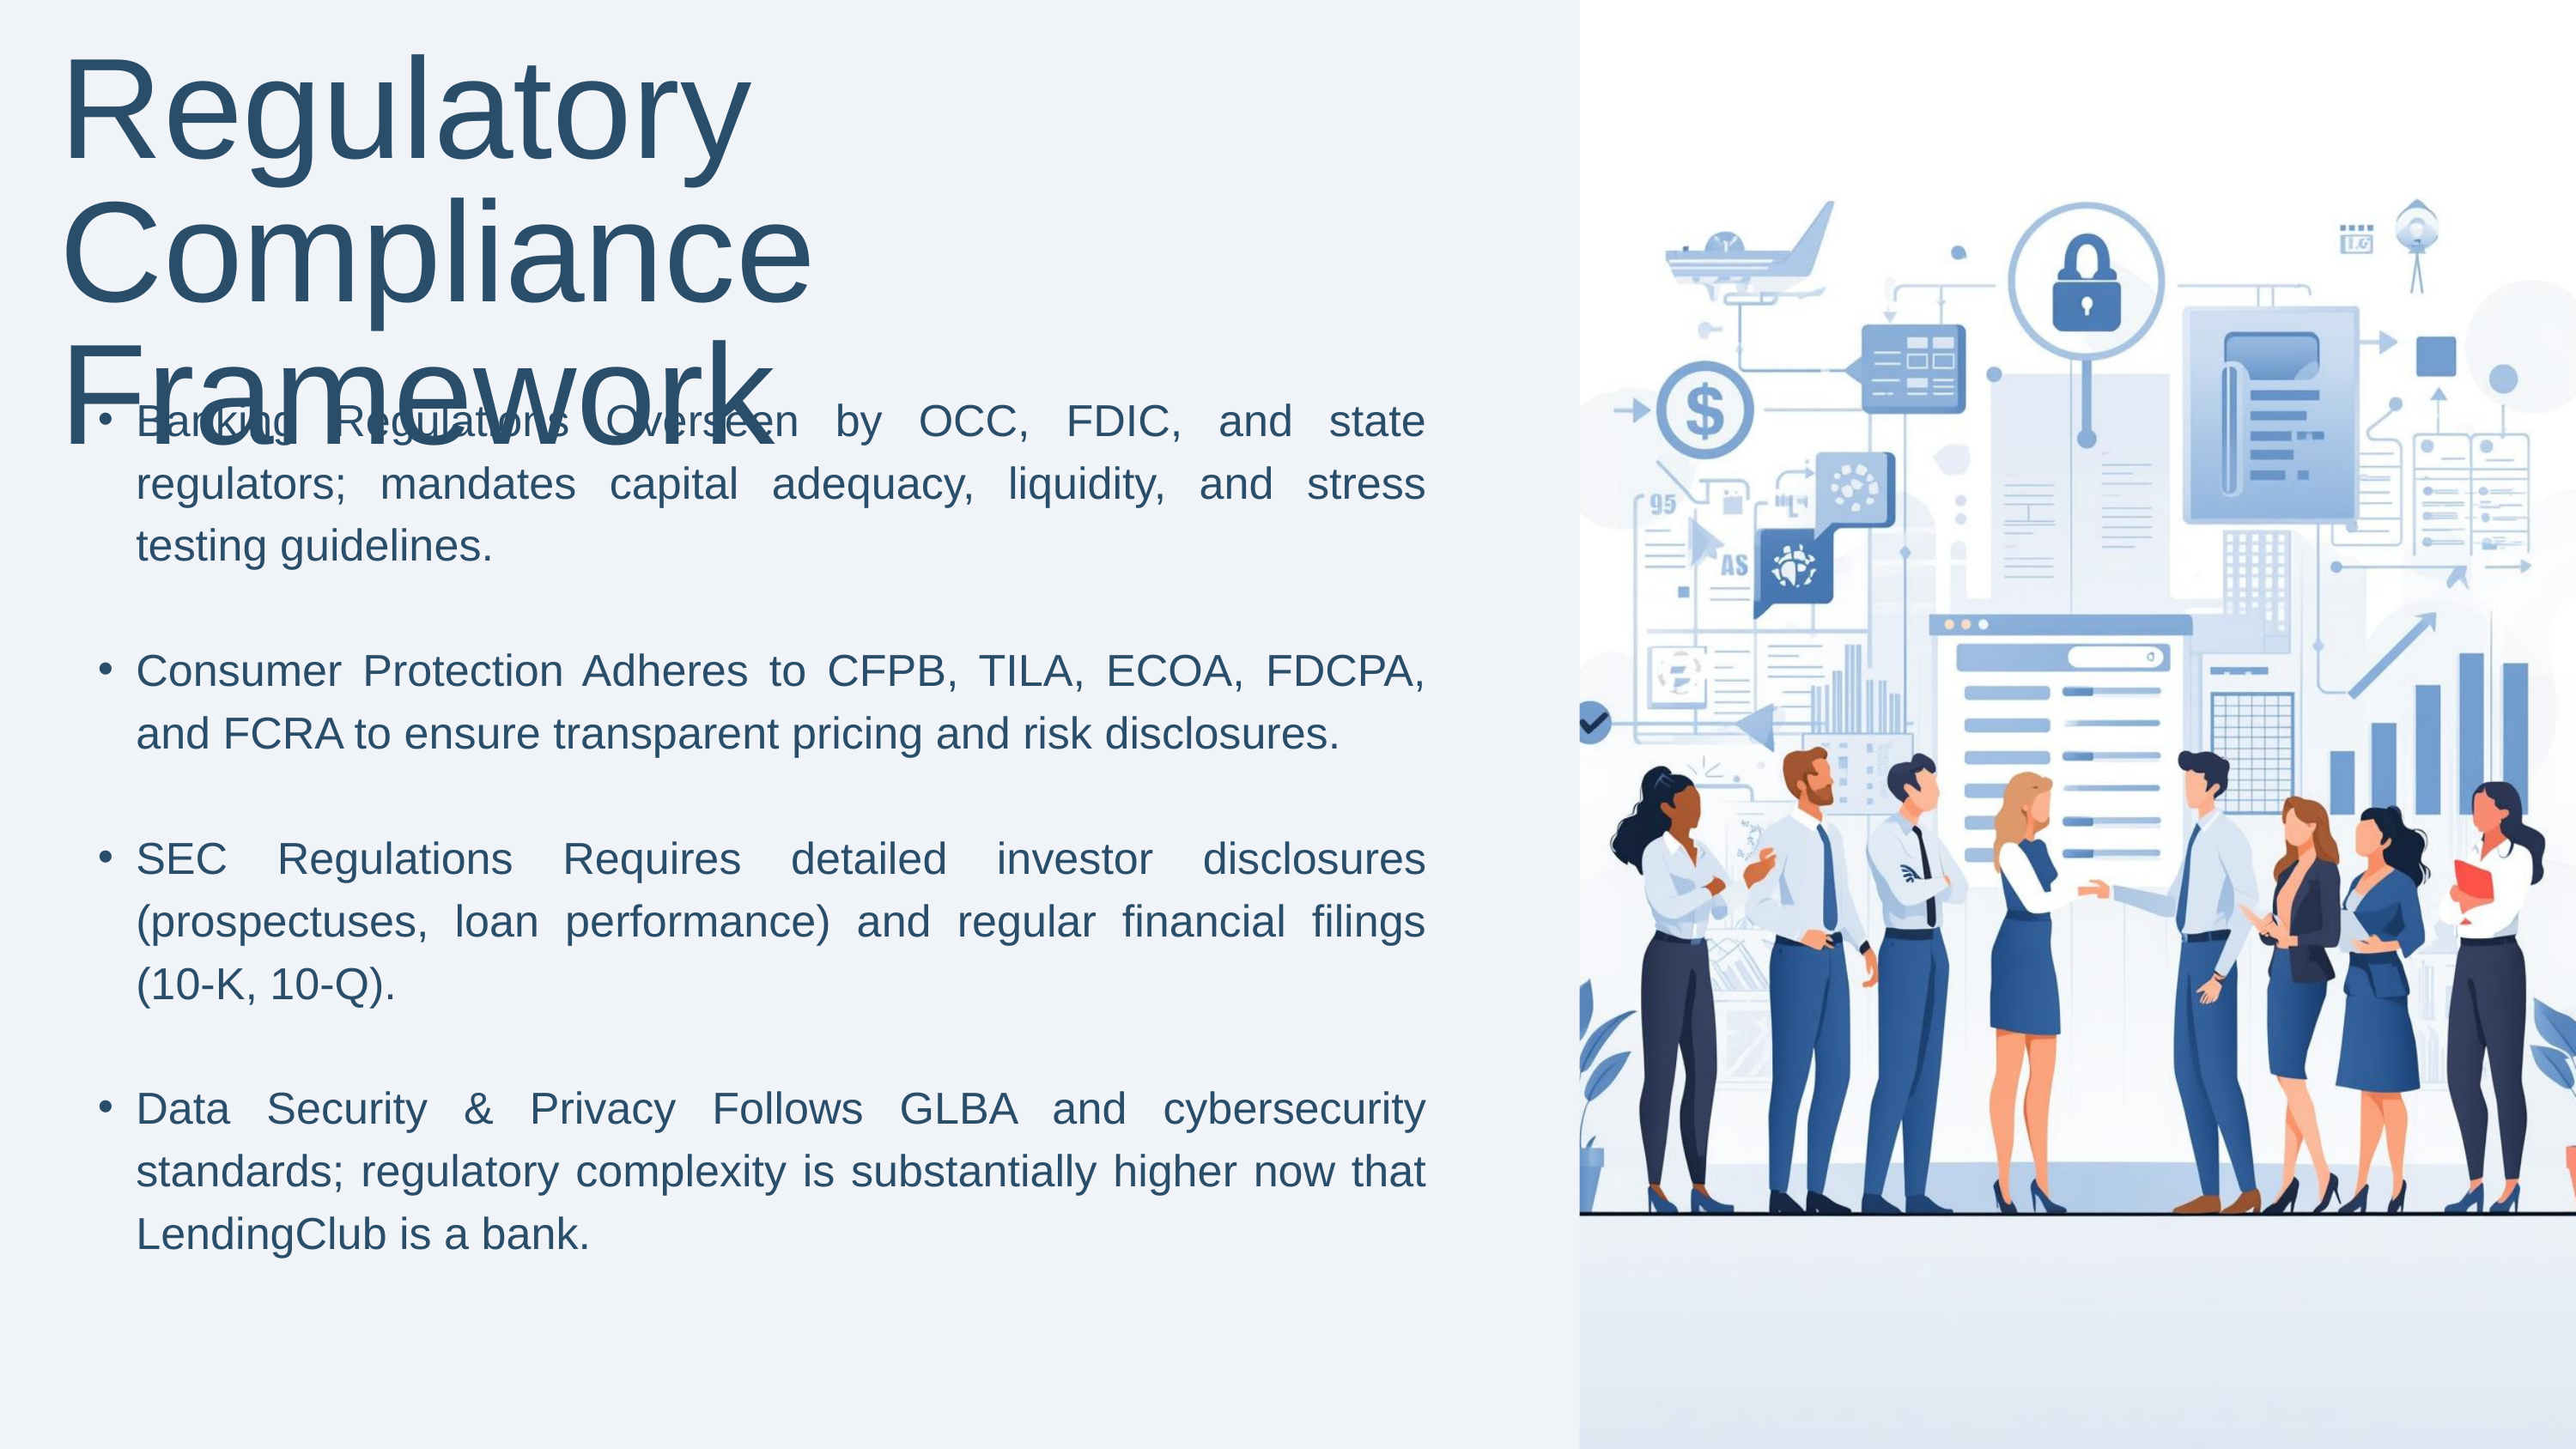

Regulatory Compliance Framework
Banking Regulations Overseen by OCC, FDIC, and state regulators; mandates capital adequacy, liquidity, and stress testing guidelines.

Consumer Protection Adheres to CFPB, TILA, ECOA, FDCPA, and FCRA to ensure transparent pricing and risk disclosures.

SEC Regulations Requires detailed investor disclosures (prospectuses, loan performance) and regular financial filings (10-K, 10-Q).

Data Security & Privacy Follows GLBA and cybersecurity standards; regulatory complexity is substantially higher now that LendingClub is a bank.